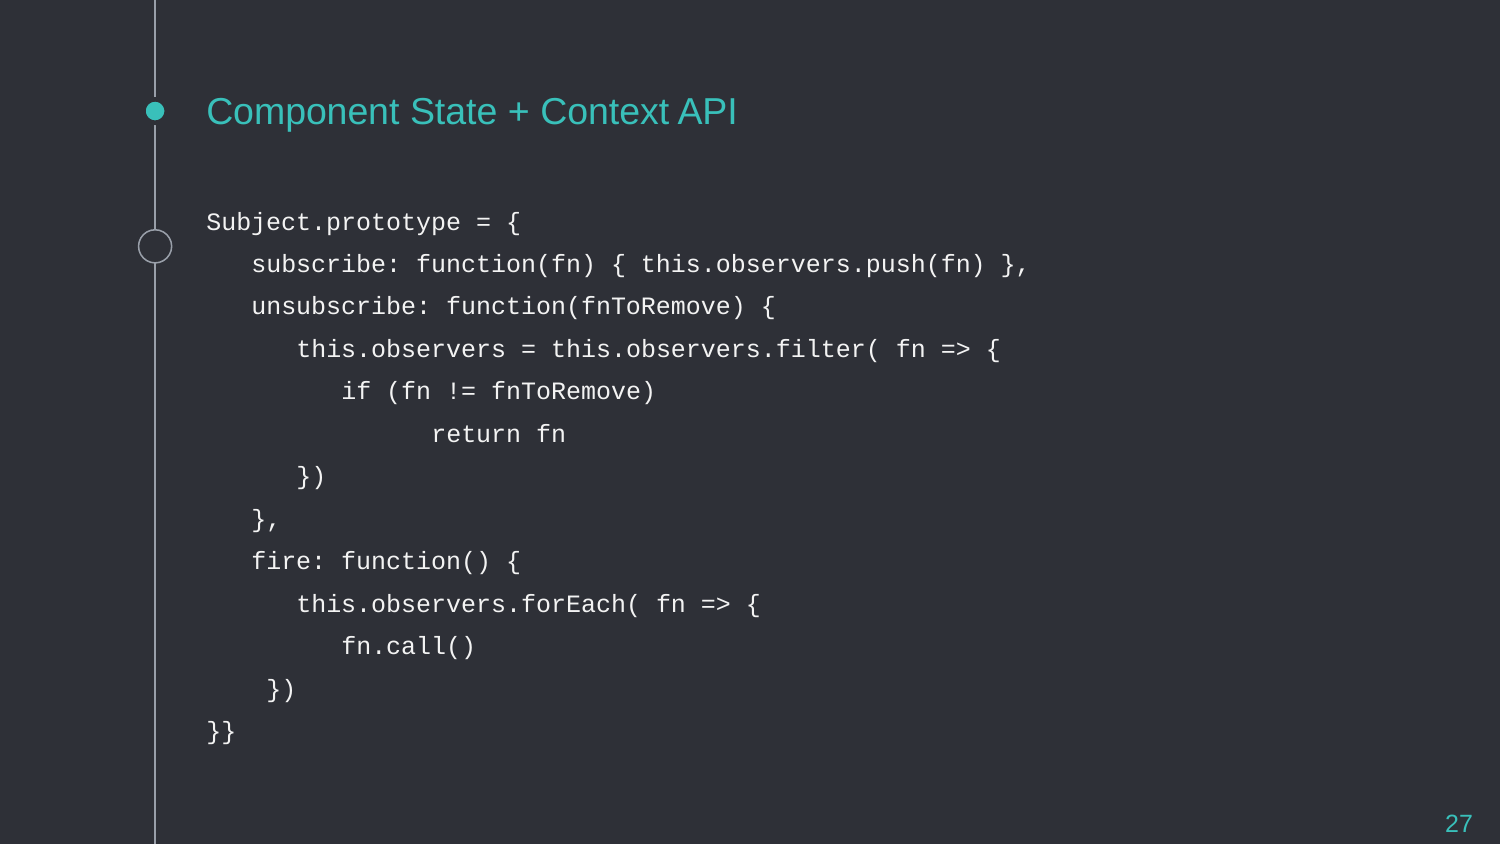

# Component State + Context API
Subject.prototype = {
   subscribe: function(fn) { this.observers.push(fn) },
   unsubscribe: function(fnToRemove) {
      this.observers = this.observers.filter( fn => {
         if (fn != fnToRemove)
               return fn
      })
   },
   fire: function() {
      this.observers.forEach( fn => {
         fn.call()
    })
}}
27